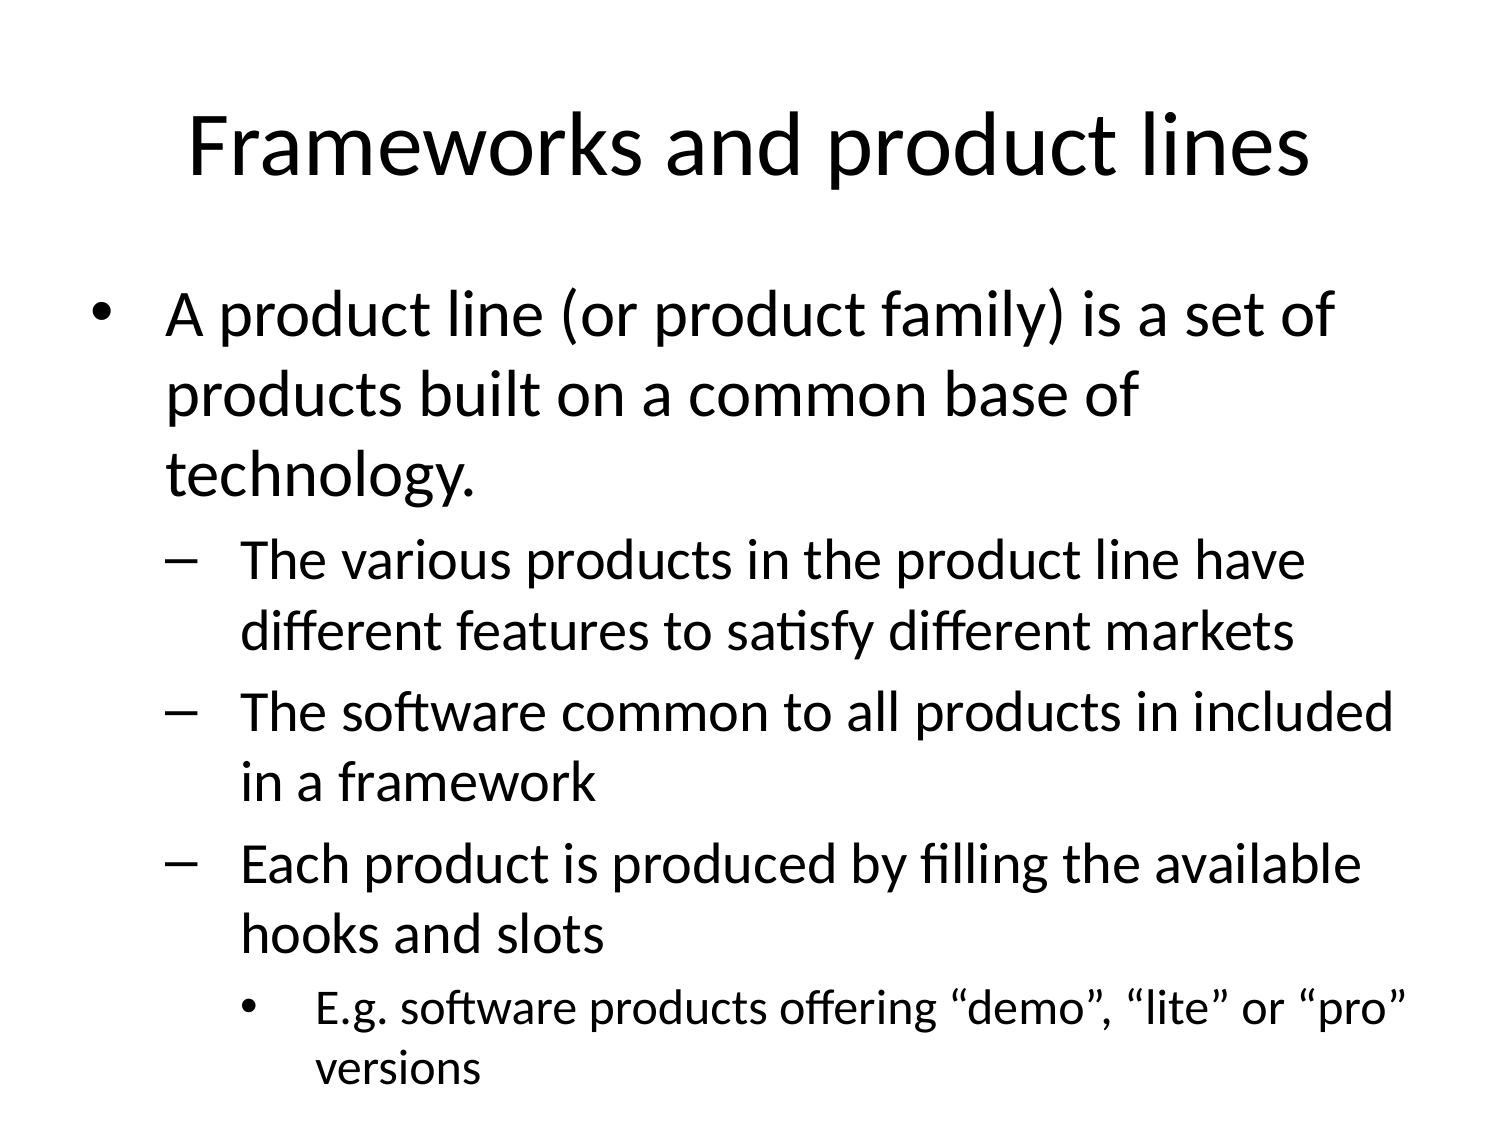

# Frameworks and product lines
A product line (or product family) is a set of products built on a common base of technology.
The various products in the product line have different features to satisfy different markets
The software common to all products in included in a framework
Each product is produced by filling the available hooks and slots
E.g. software products offering “demo”, “lite” or “pro” versions